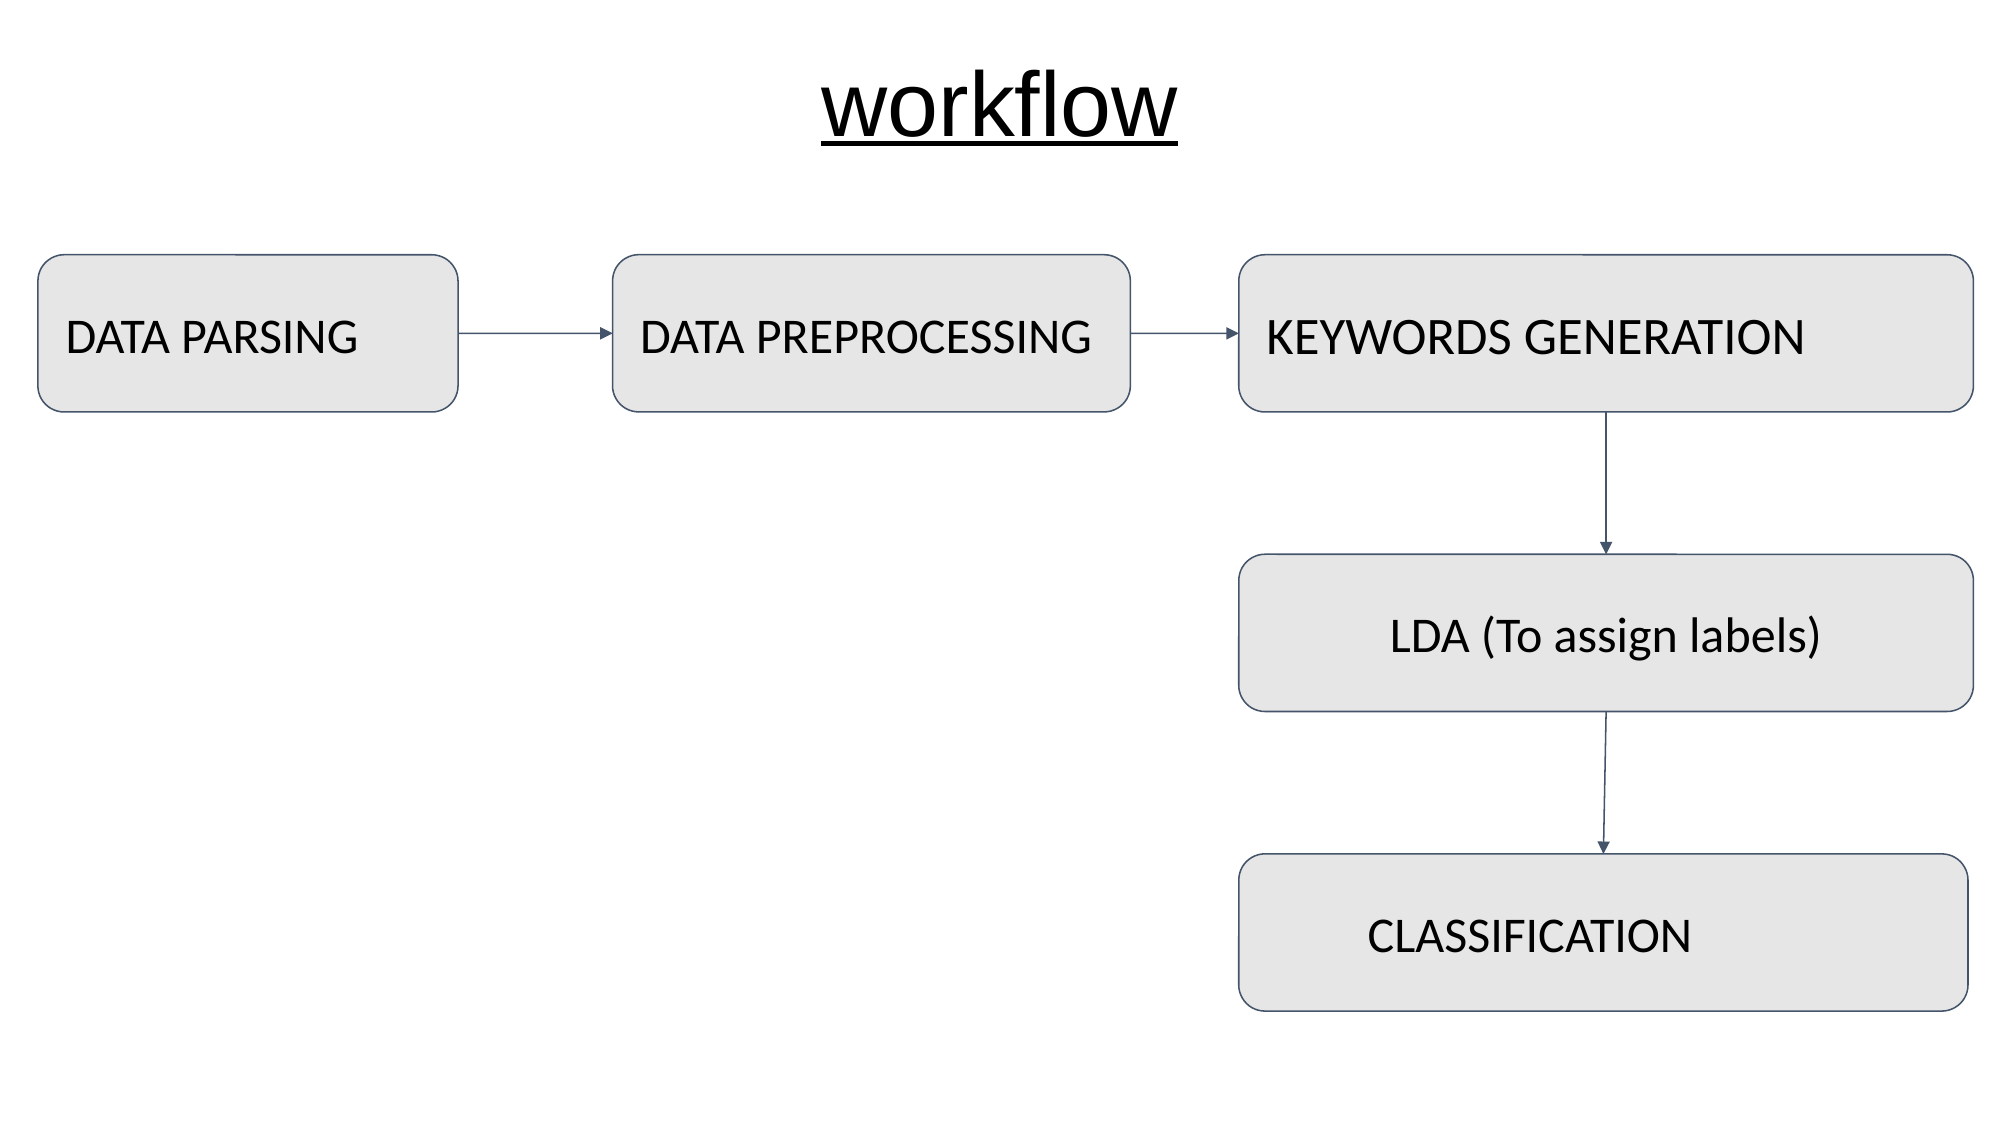

# workflow
DATA PREPROCESSING
DATA PARSING
KEYWORDS GENERATION
LDA (To assign labels)
         CLASSIFICATION